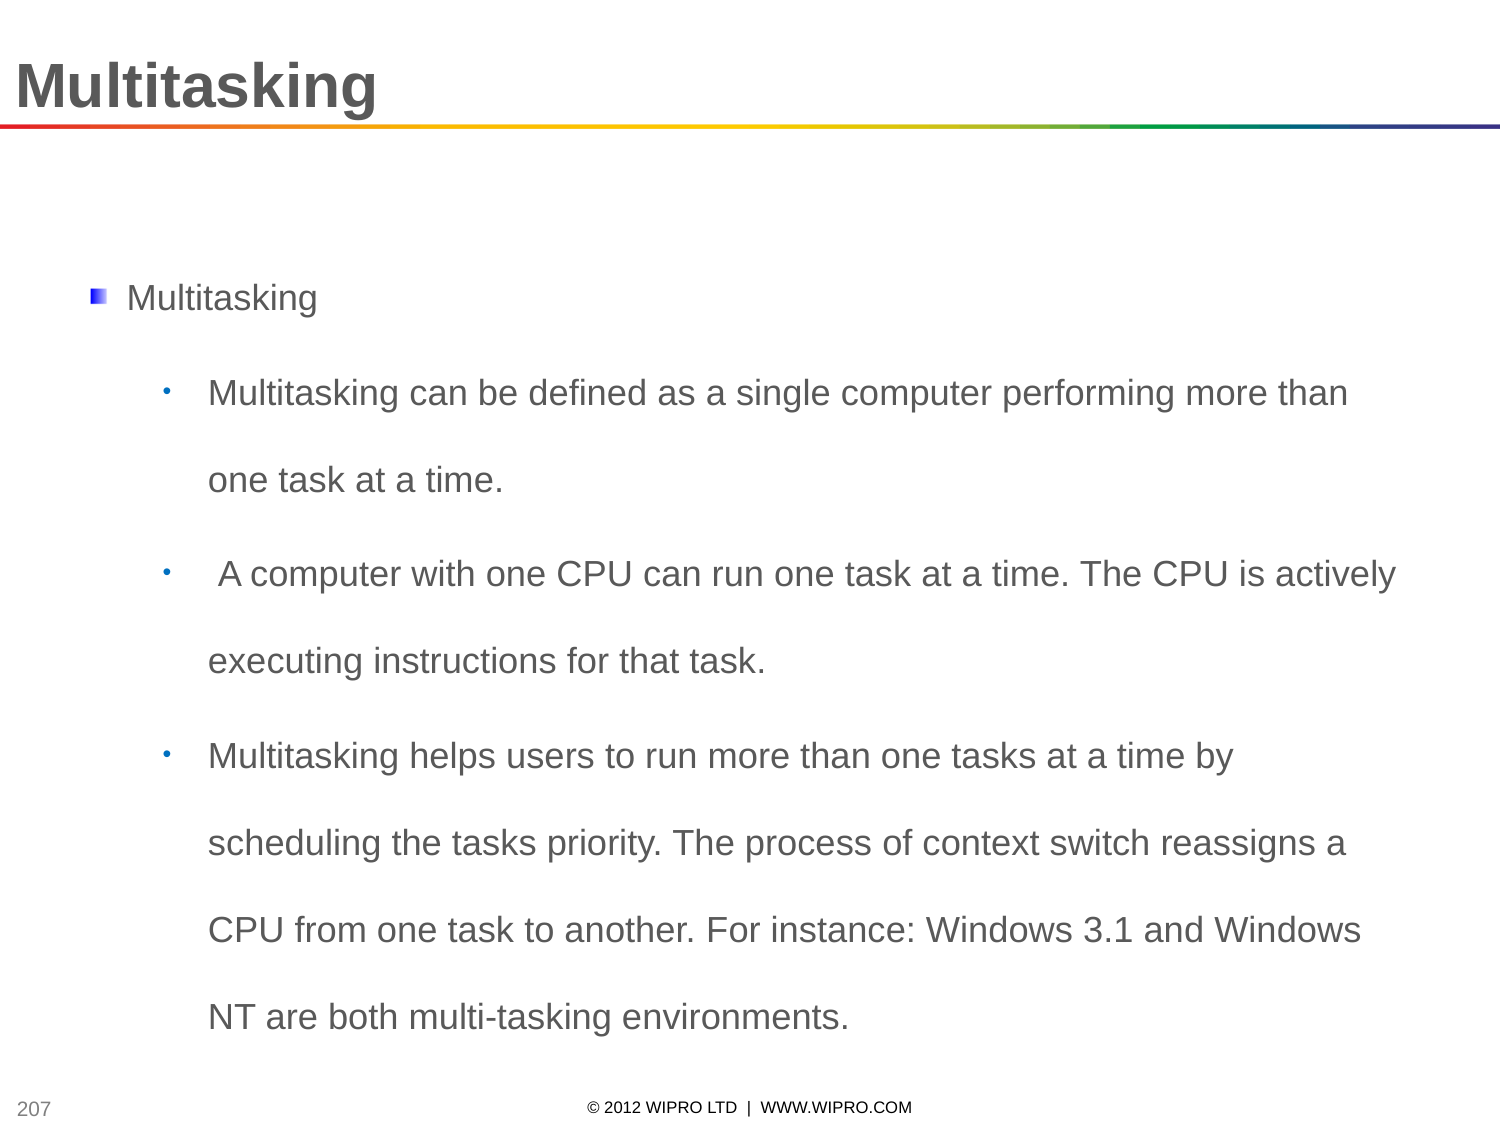

Multitasking
Multitasking
Multitasking can be defined as a single computer performing more than one task at a time.
 A computer with one CPU can run one task at a time. The CPU is actively executing instructions for that task.
Multitasking helps users to run more than one tasks at a time by scheduling the tasks priority. The process of context switch reassigns a CPU from one task to another. For instance: Windows 3.1 and Windows NT are both multi-tasking environments.